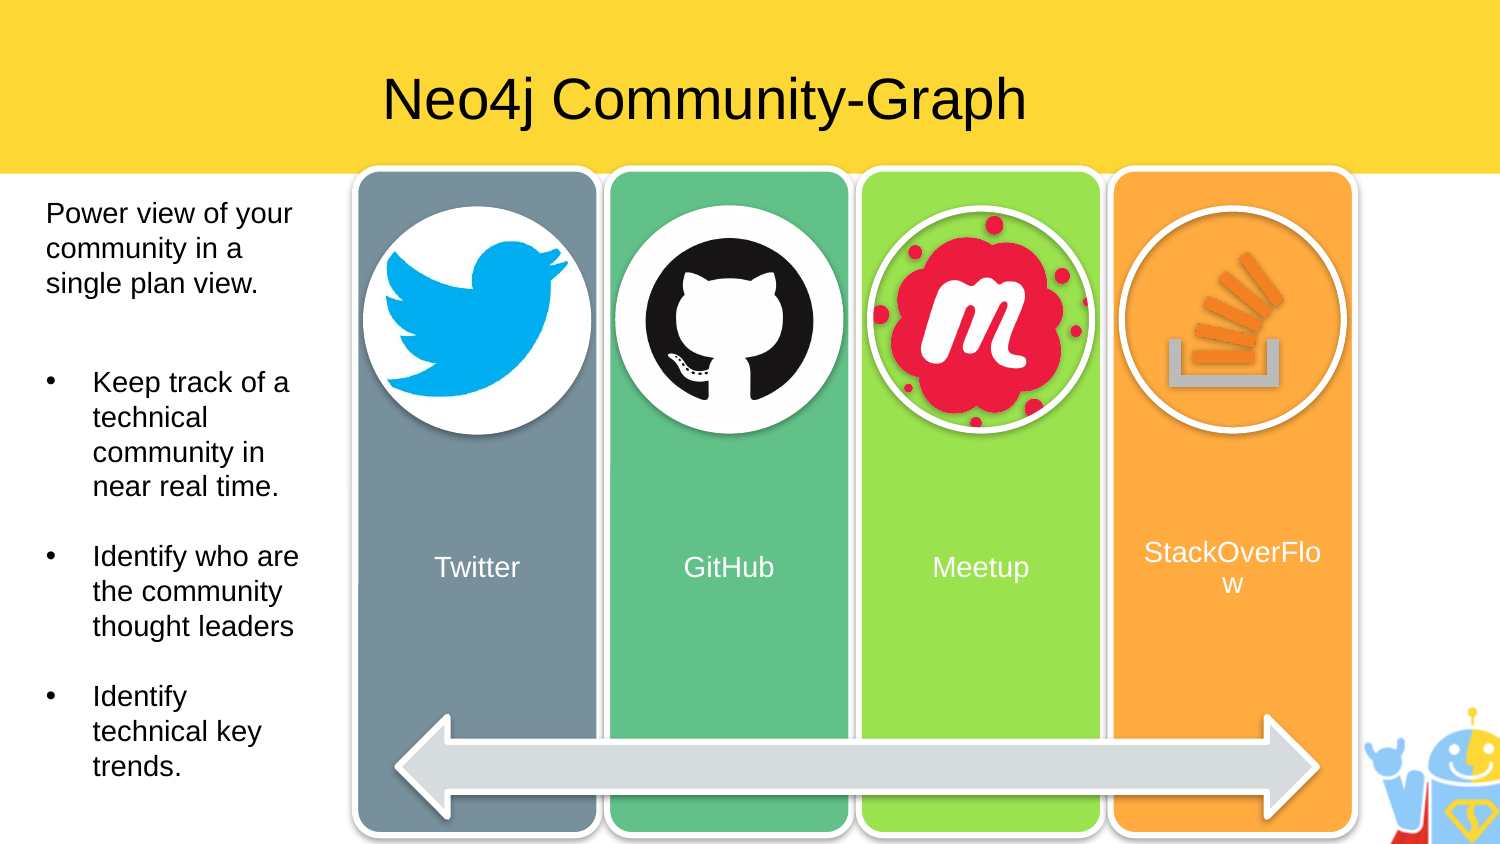

# Neo4j Community-Graph
Twitter
GitHub
Meetup
StackOverFlow
Power view of your community in a single plan view.
Keep track of a technical community in near real time.

Identify who are the community thought leaders

Identify technical key trends.